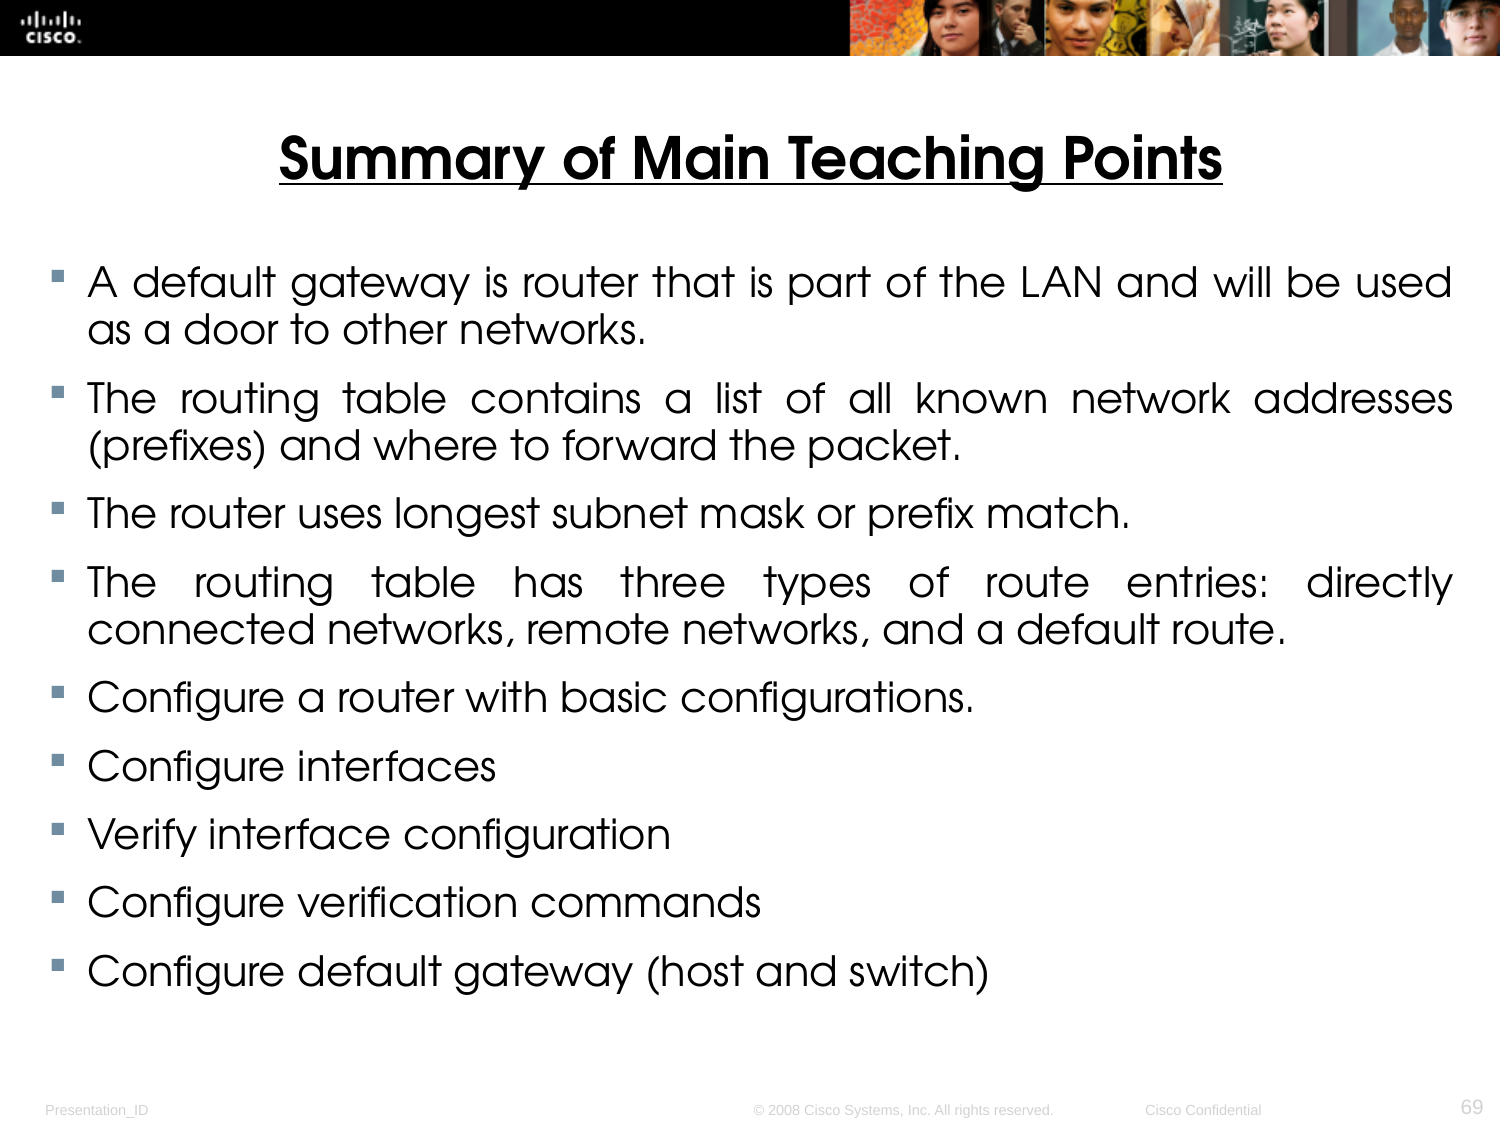

Summary of Main Teaching Points
A default gateway is router that is part of the LAN and will be used as a door to other networks.
The routing table contains a list of all known network addresses (prefixes) and where to forward the packet.
The router uses longest subnet mask or prefix match.
The routing table has three types of route entries: directly connected networks, remote networks, and a default route.
Configure a router with basic configurations.
Configure interfaces
Verify interface configuration
Configure verification commands
Configure default gateway (host and switch)